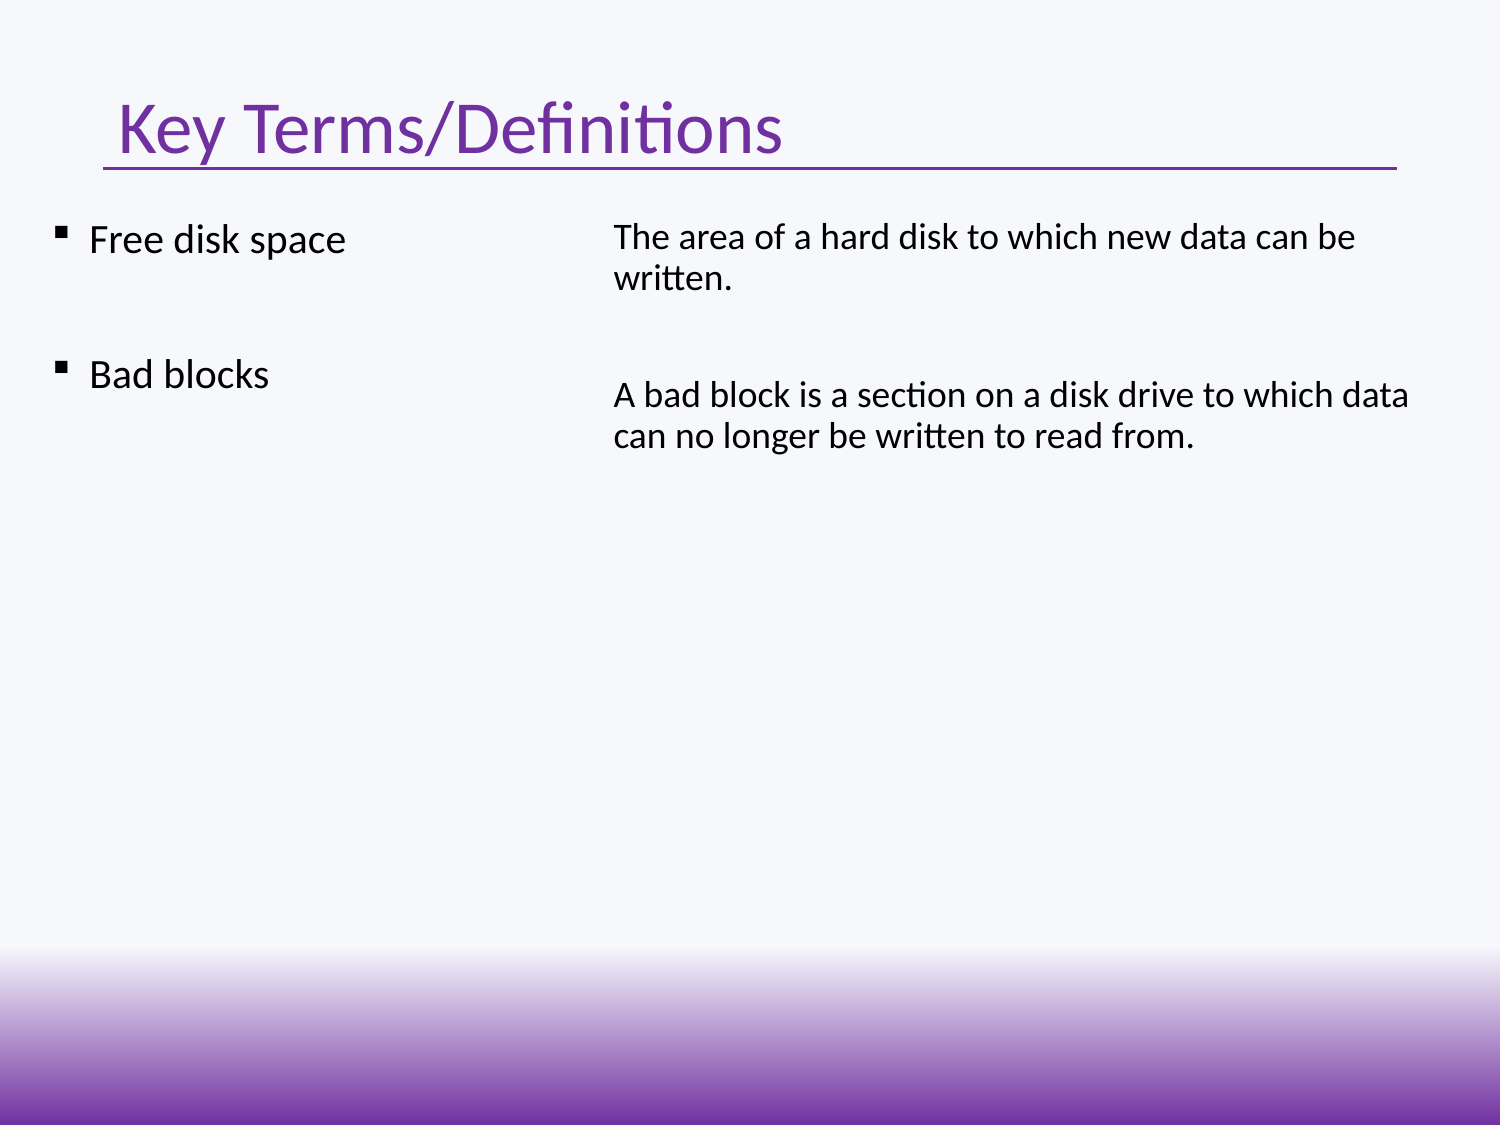

# Key Terms/Definitions
The area of a hard disk to which new data can be written.
Free disk space

Bad blocks

A bad block is a section on a disk drive to which data can no longer be written to read from.